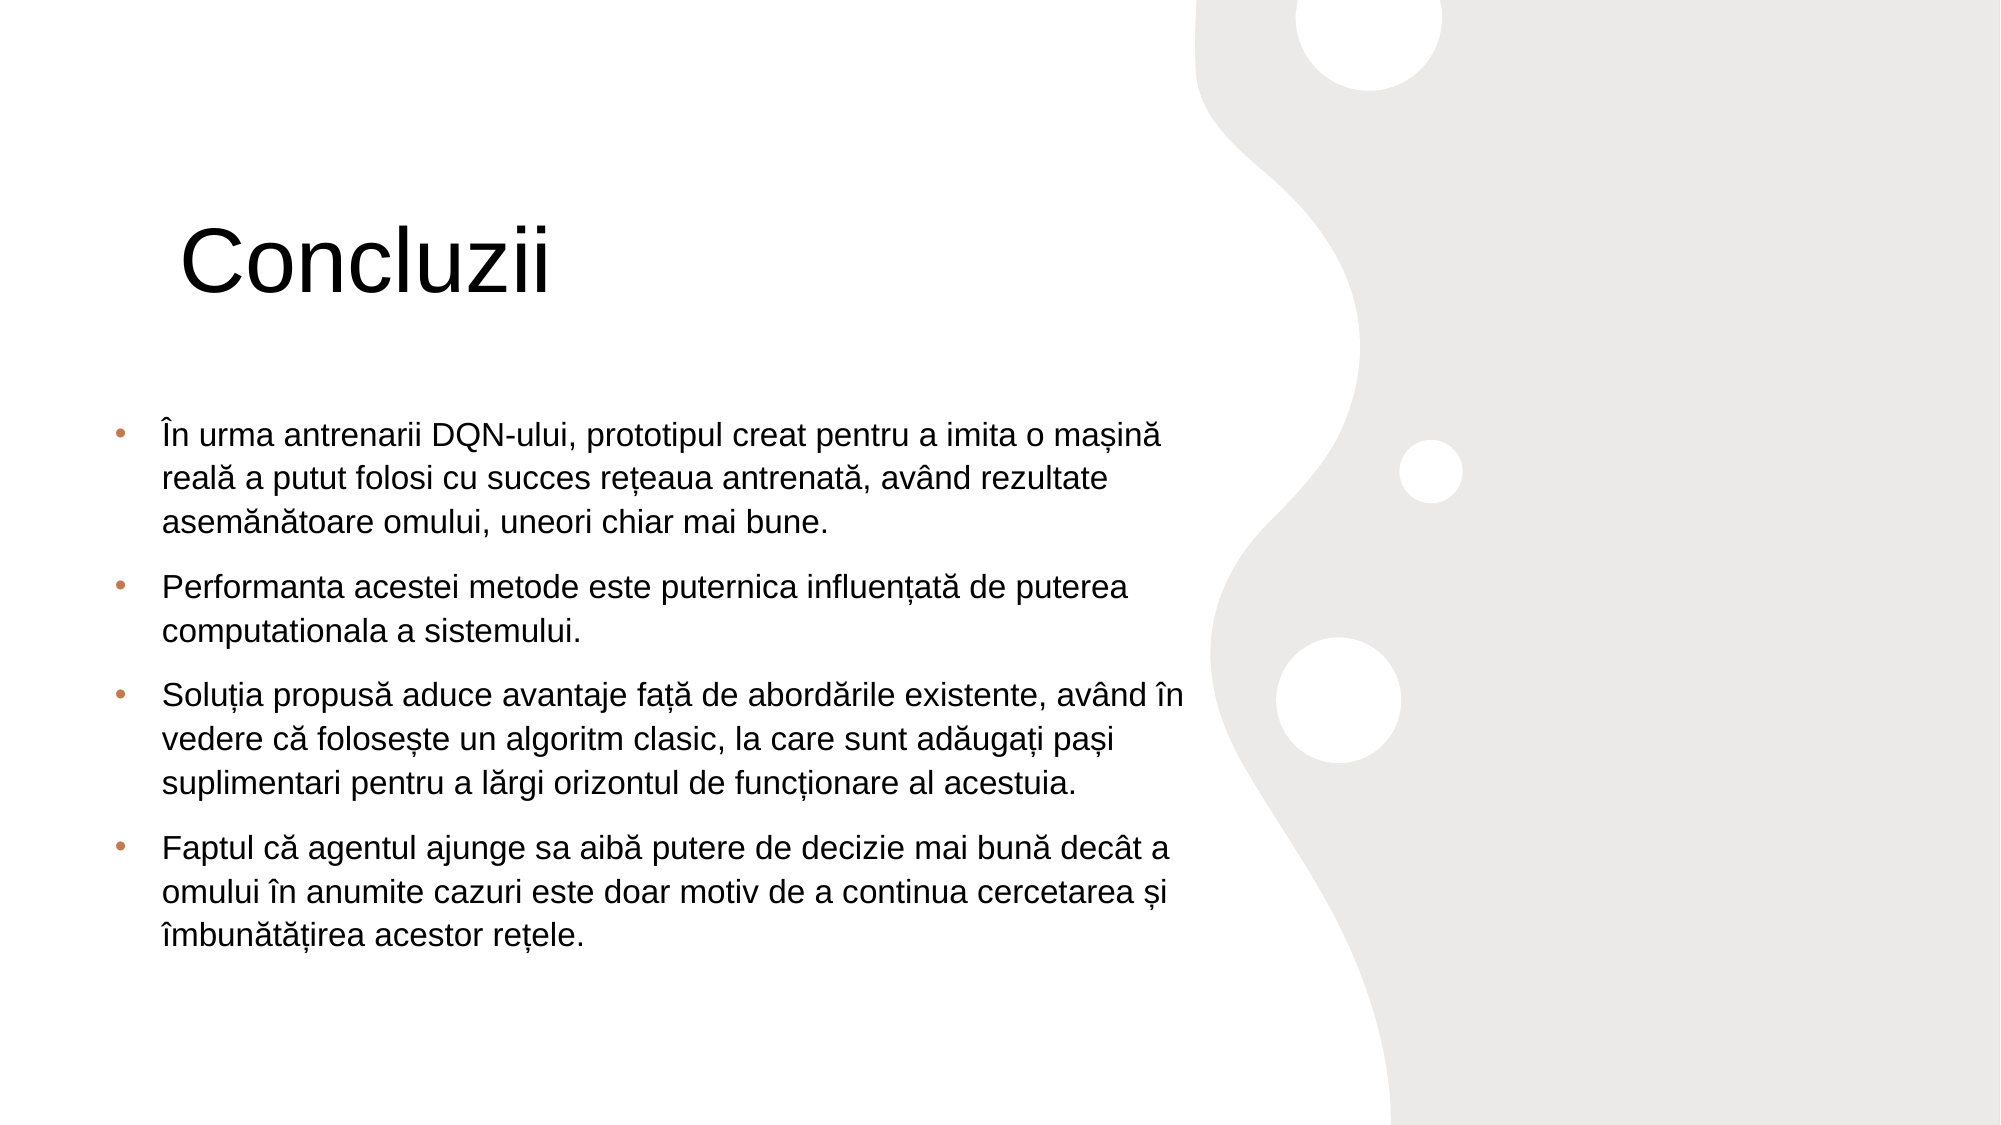

# Concluzii

În urma antrenarii DQN-ului, prototipul creat pentru a imita o mașină reală a putut folosi cu succes rețeaua antrenată, având rezultate asemănătoare omului, uneori chiar mai bune.
Performanta acestei metode este puternica influențată de puterea computationala a sistemului.
Soluția propusă aduce avantaje față de abordările existente, având în vedere că folosește un algoritm clasic, la care sunt adăugați pași suplimentari pentru a lărgi orizontul de funcționare al acestuia.
Faptul că agentul ajunge sa aibă putere de decizie mai bună decât a omului în anumite cazuri este doar motiv de a continua cercetarea și îmbunătățirea acestor rețele.